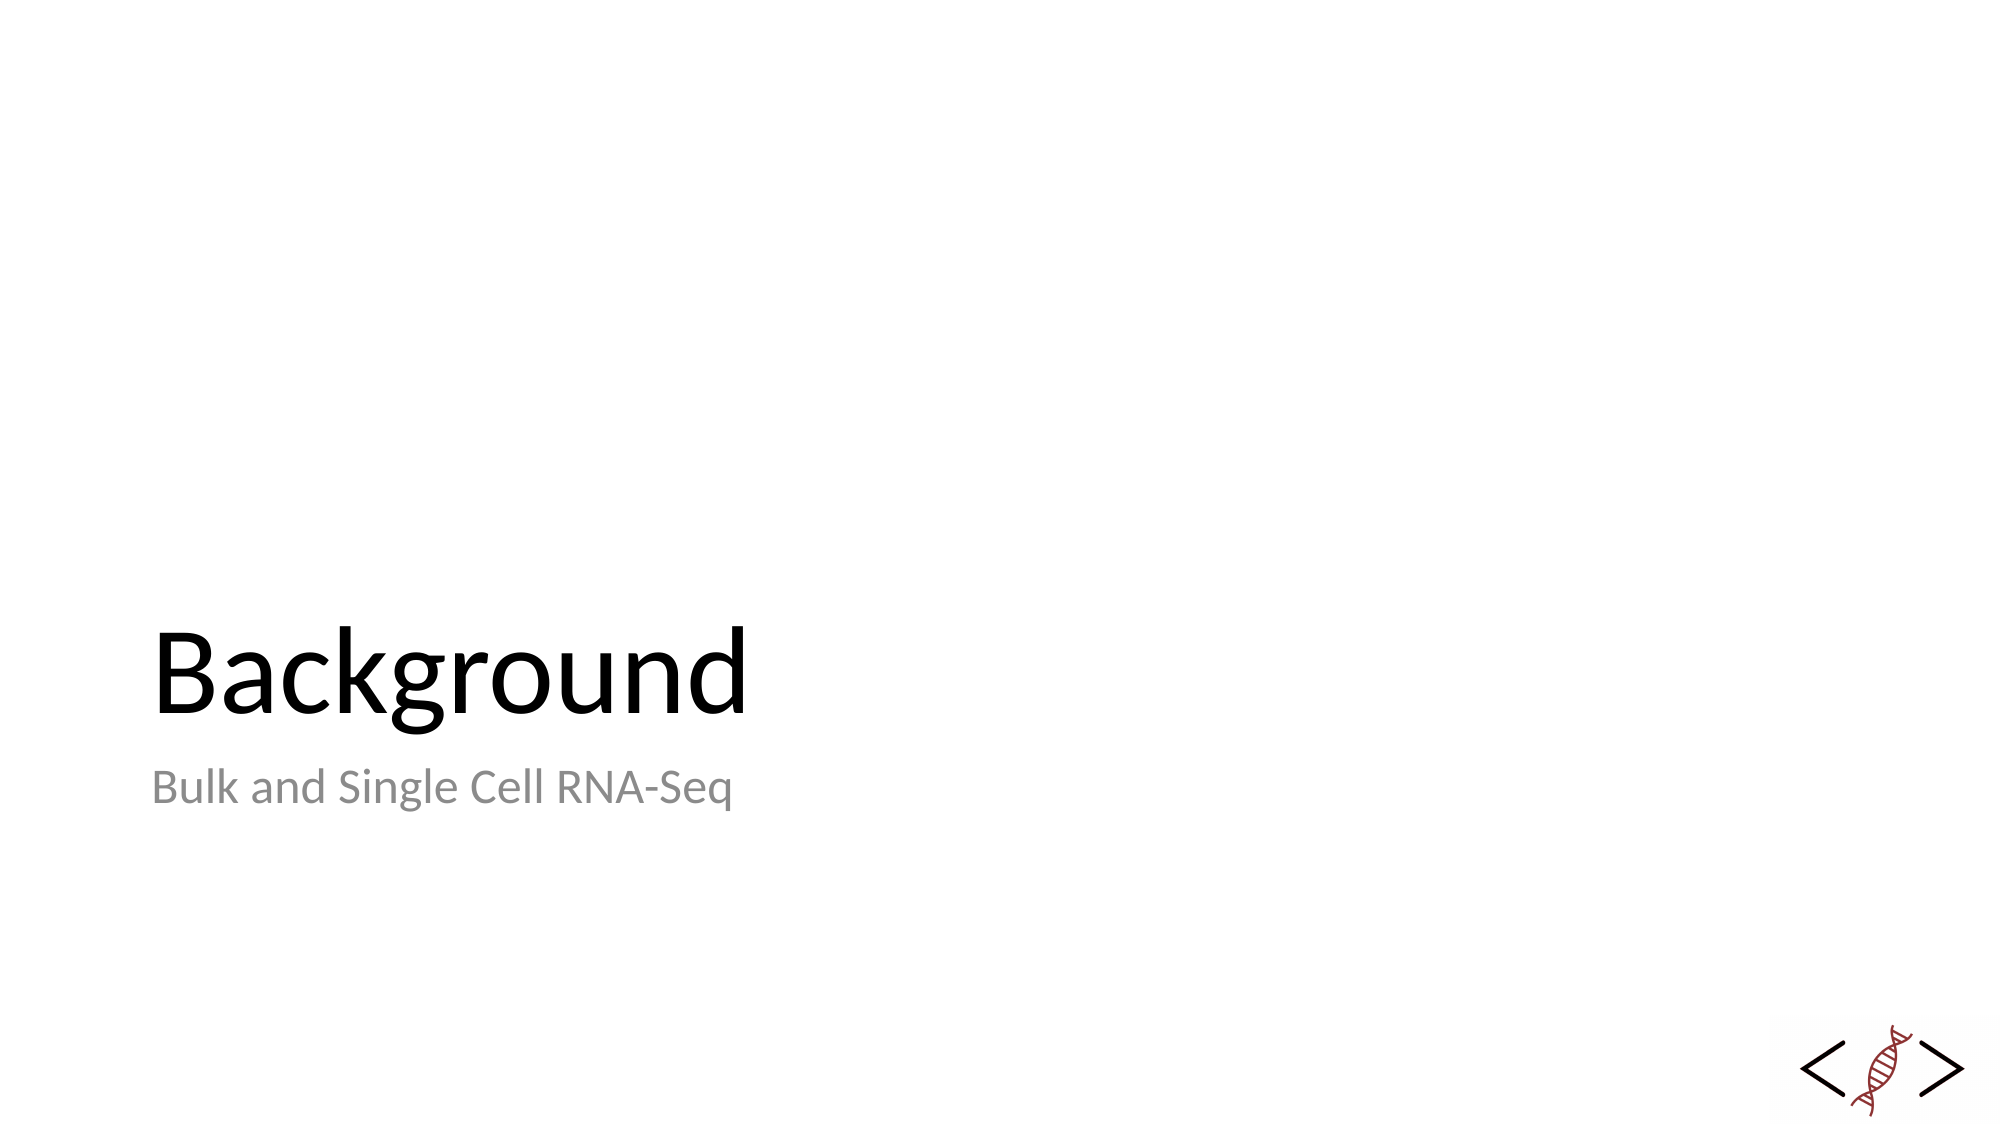

# Background
Bulk and Single Cell RNA-Seq